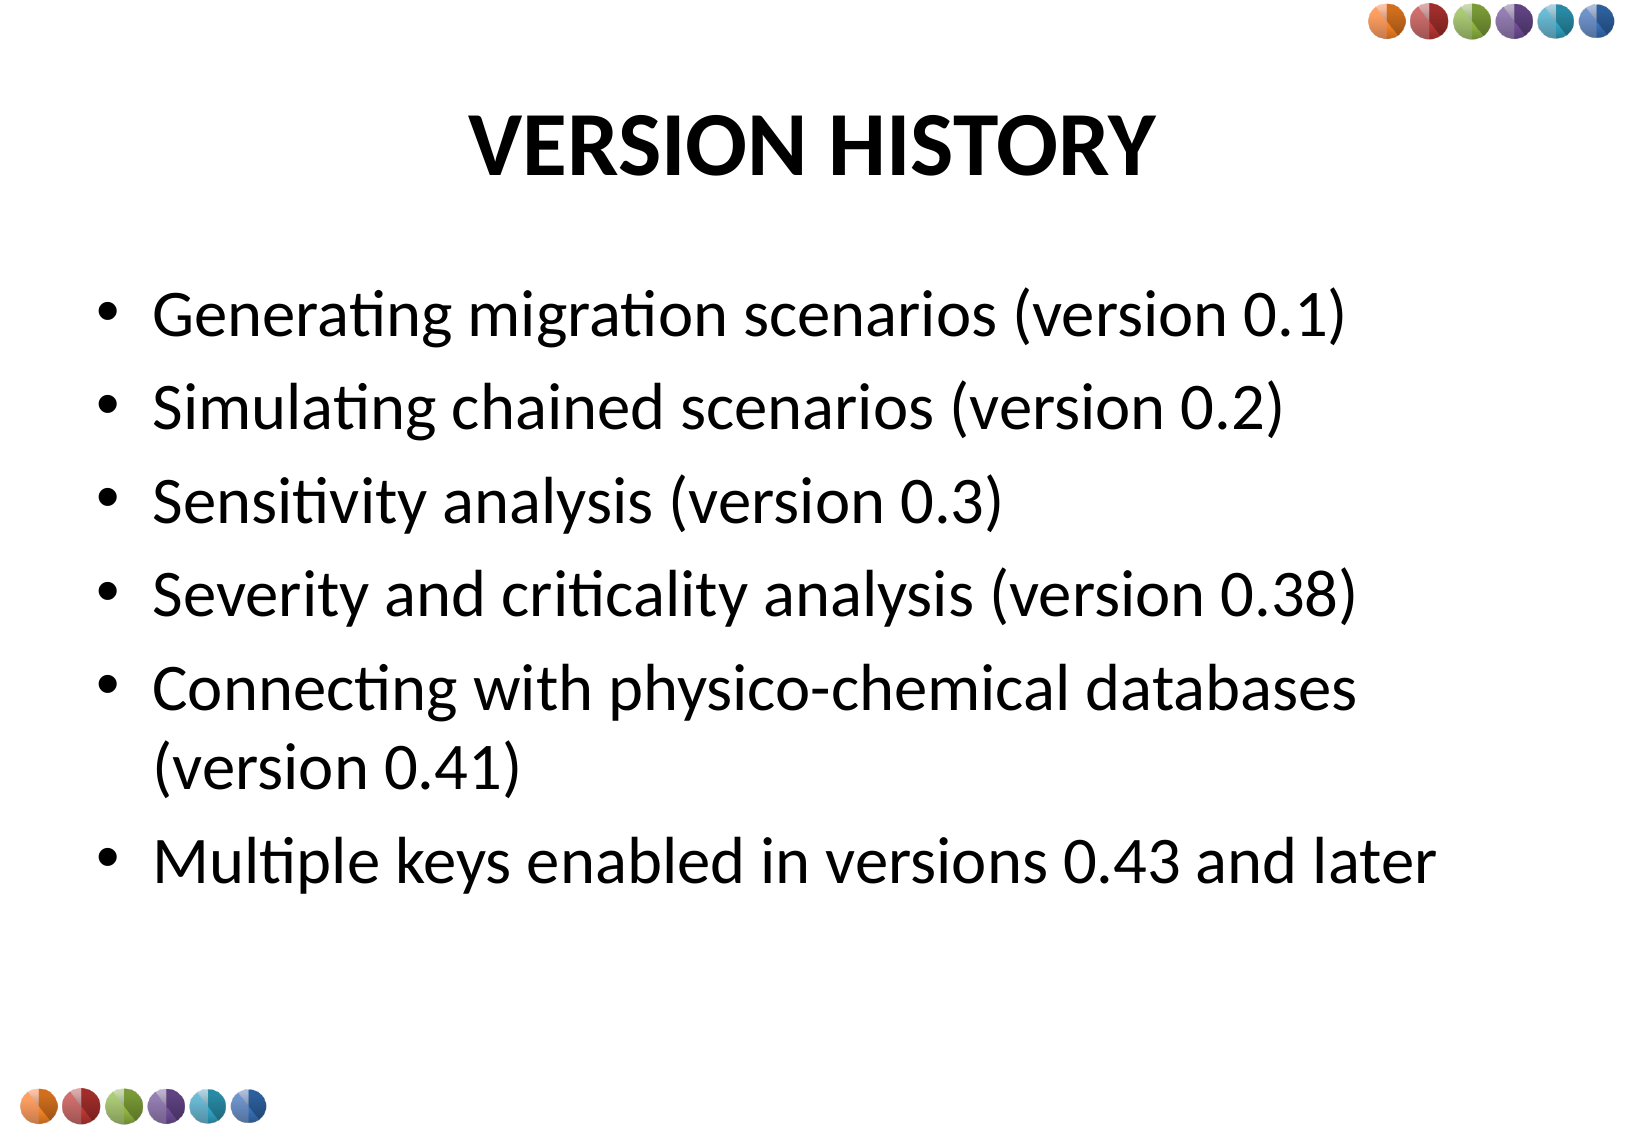

# VERSION HISTORY
Generating migration scenarios (version 0.1)
Simulating chained scenarios (version 0.2)
Sensitivity analysis (version 0.3)
Severity and criticality analysis (version 0.38)
Connecting with physico-chemical databases (version 0.41)
Multiple keys enabled in versions 0.43 and later